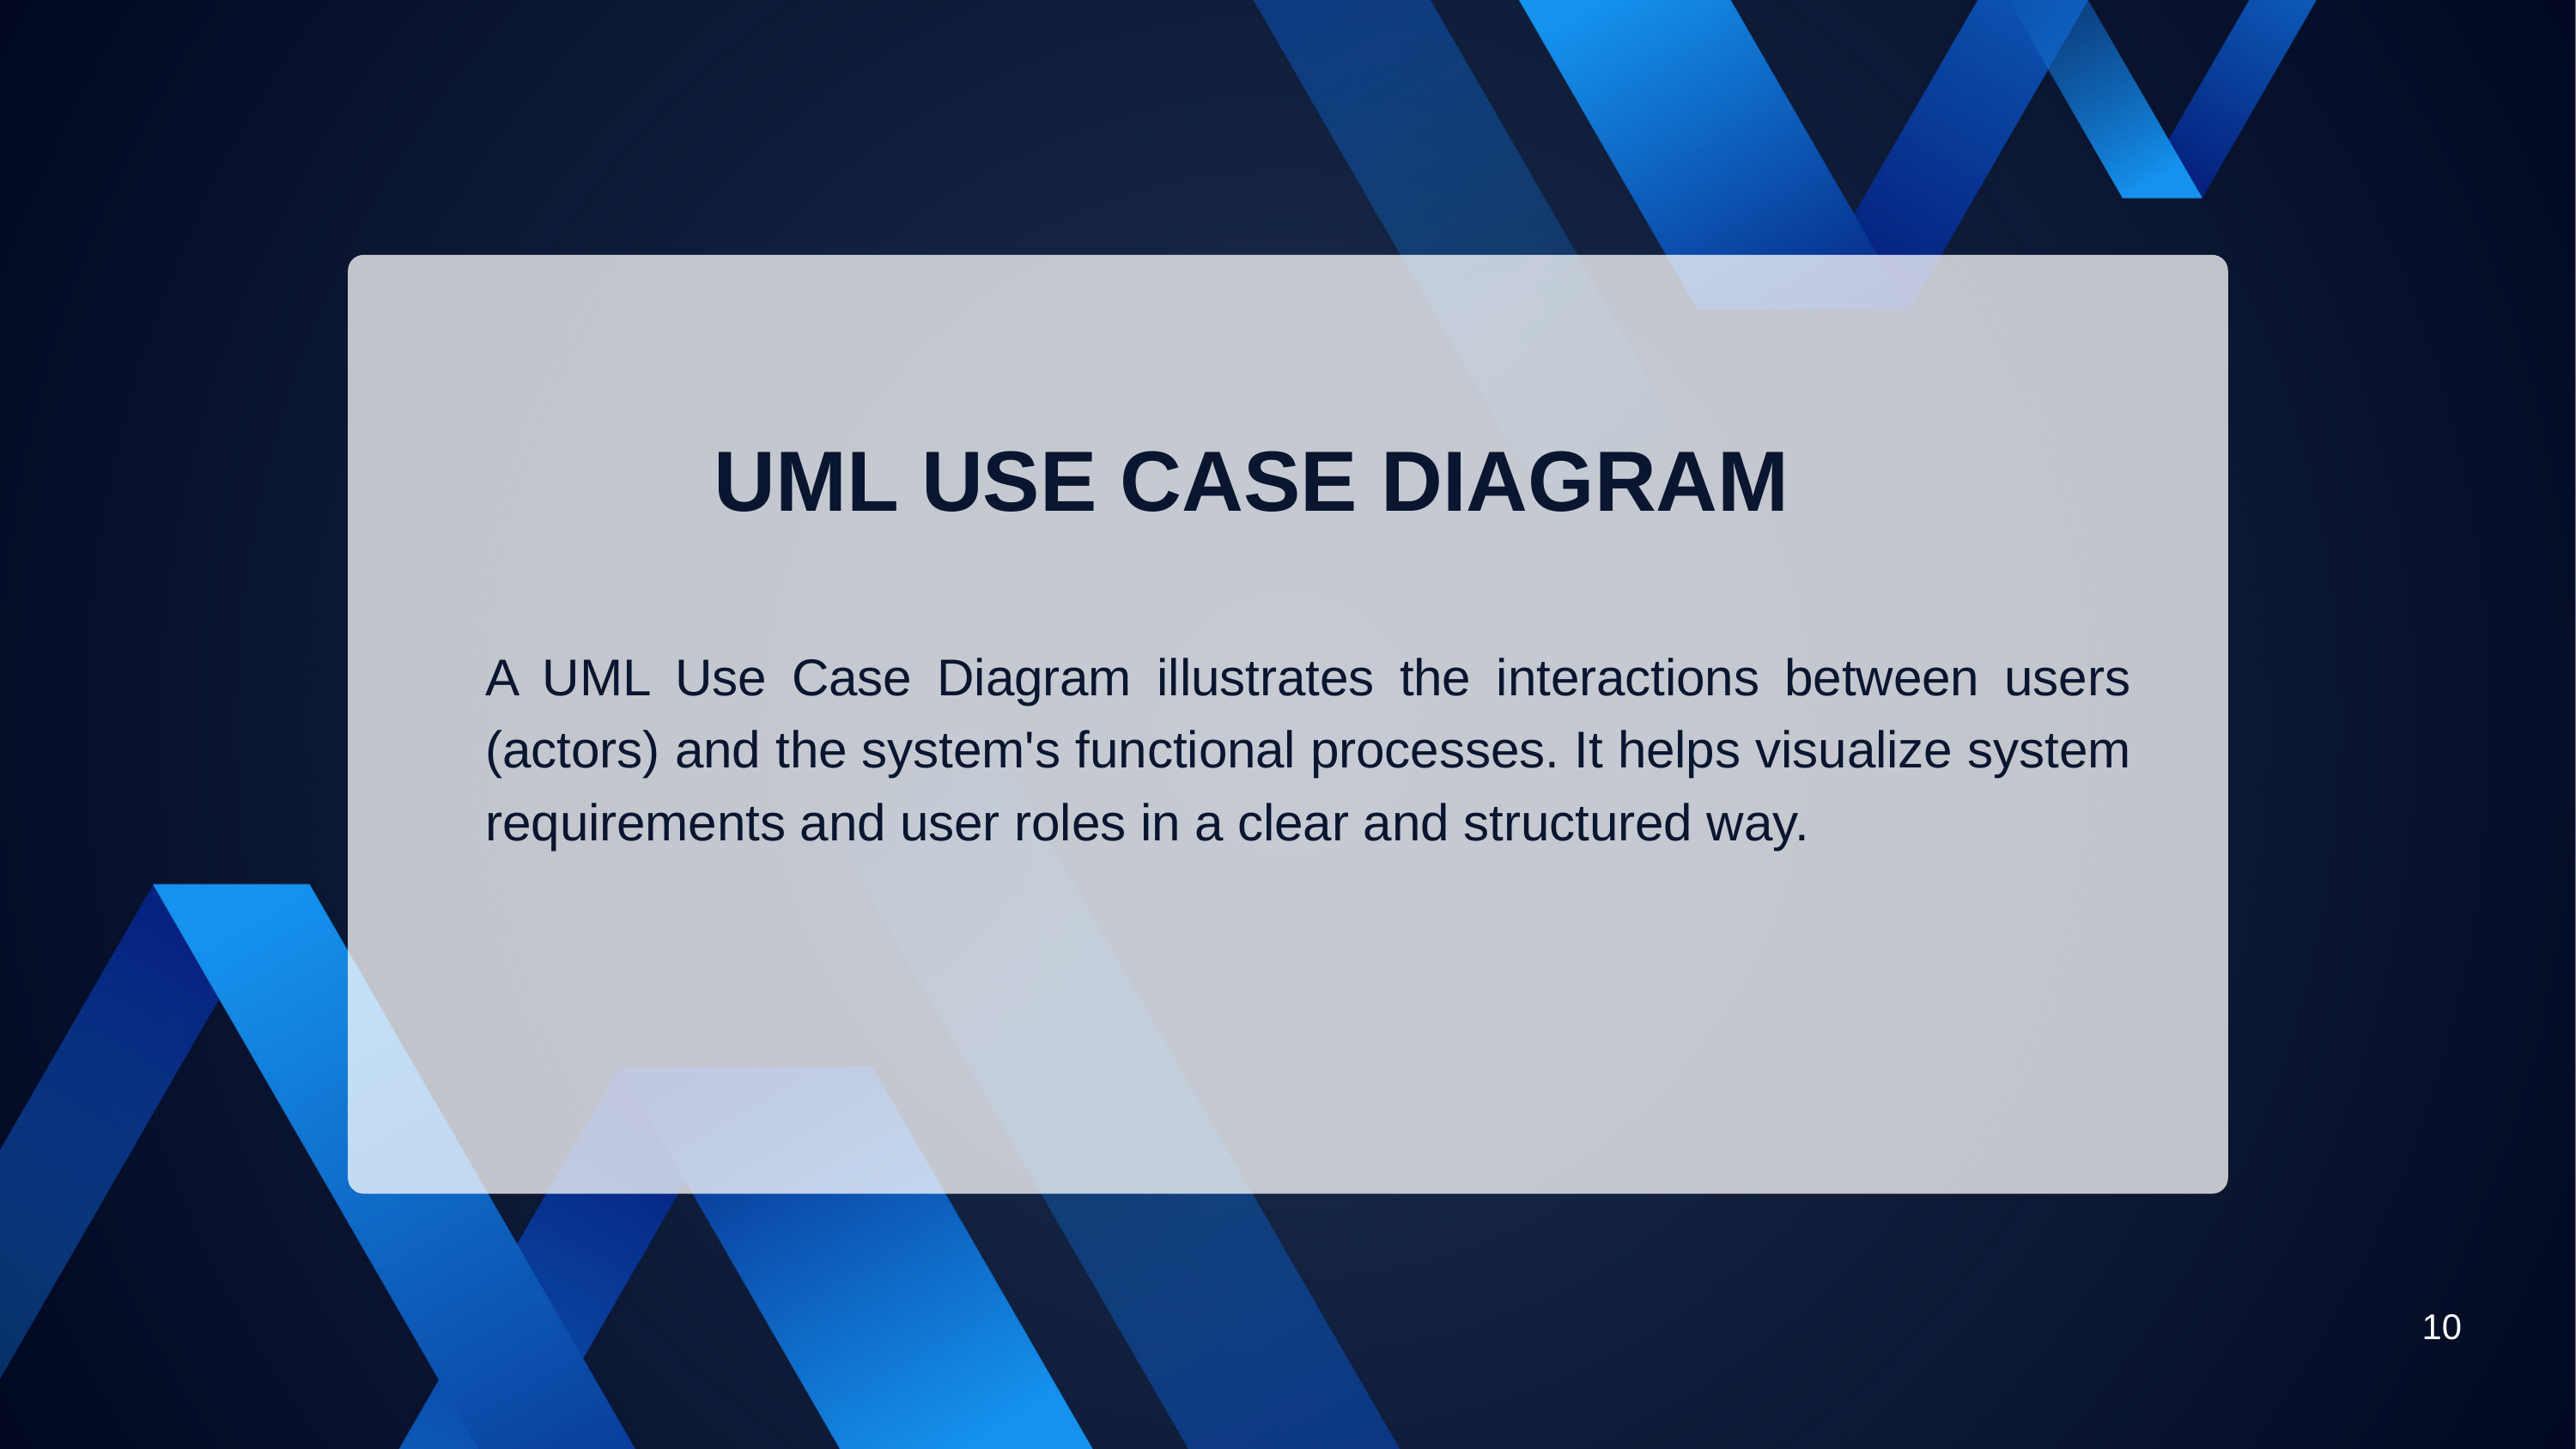

UML USE CASE DIAGRAM
A UML Use Case Diagram illustrates the interactions between users (actors) and the system's functional processes. It helps visualize system requirements and user roles in a clear and structured way.
10